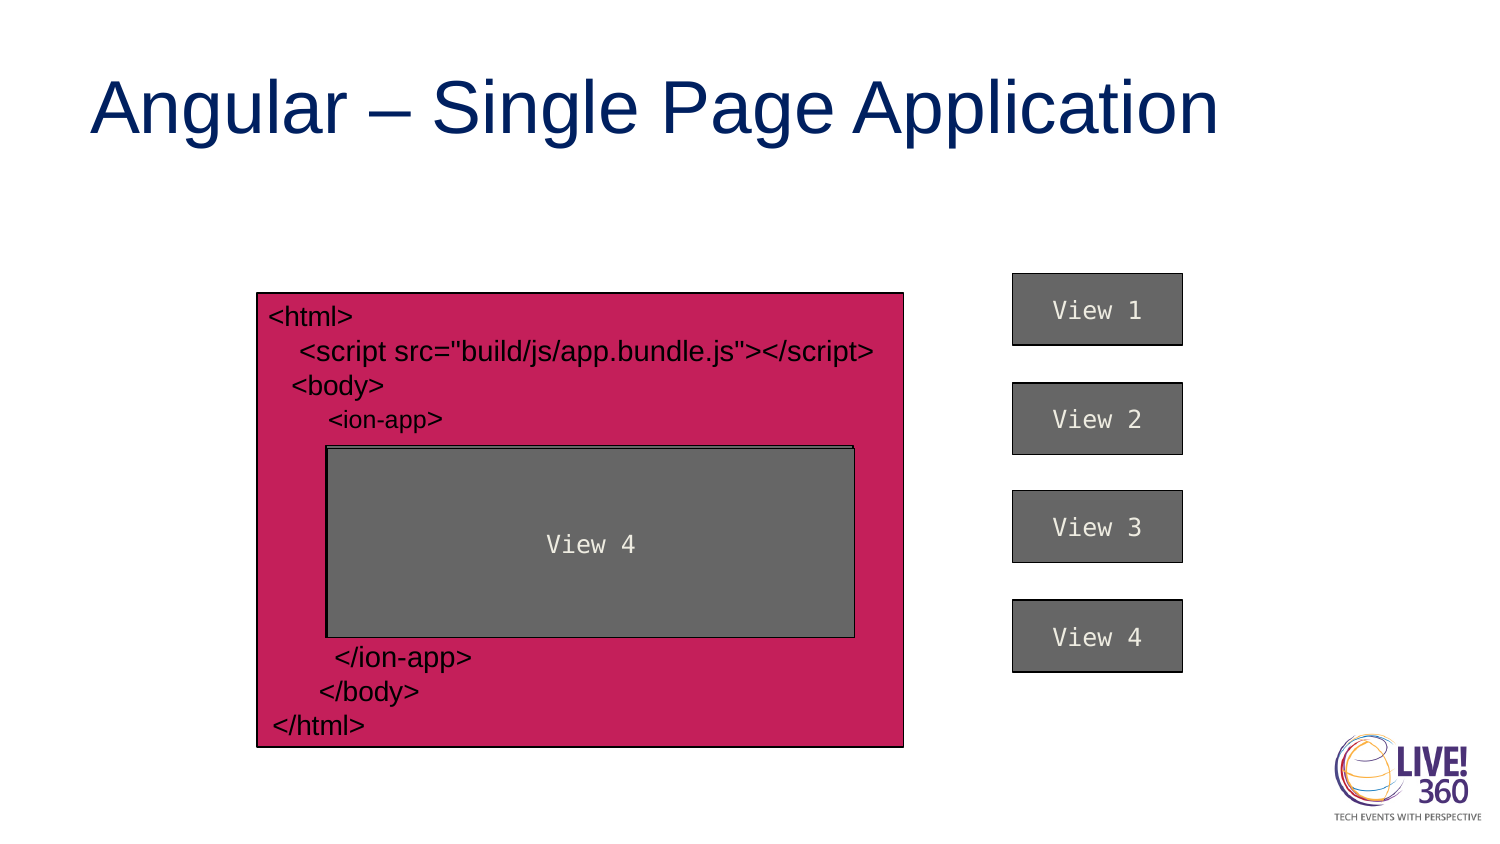

# Angular – Single Page Application
Main Page
View 1
<html>
    <script src="build/js/app.bundle.js"></script>      <body>
    <ion-app>
View 2
View 1
View 2
View 3
View 1
View 4
View 3
View 4
        </ion-app>
      </body>
</html>